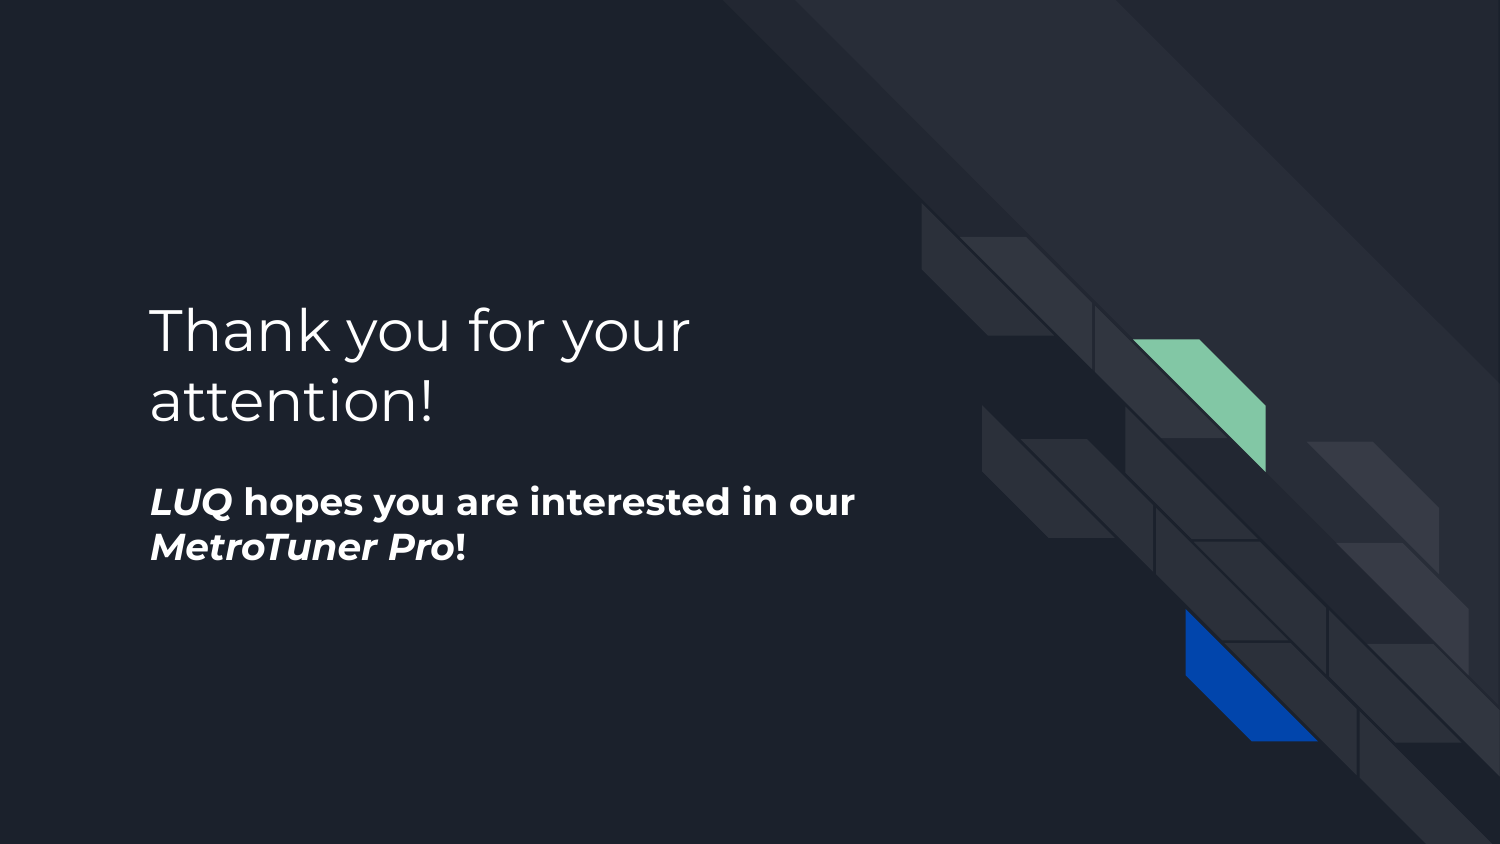

Thank you for your attention!
LUQ hopes you are interested in our MetroTuner Pro!